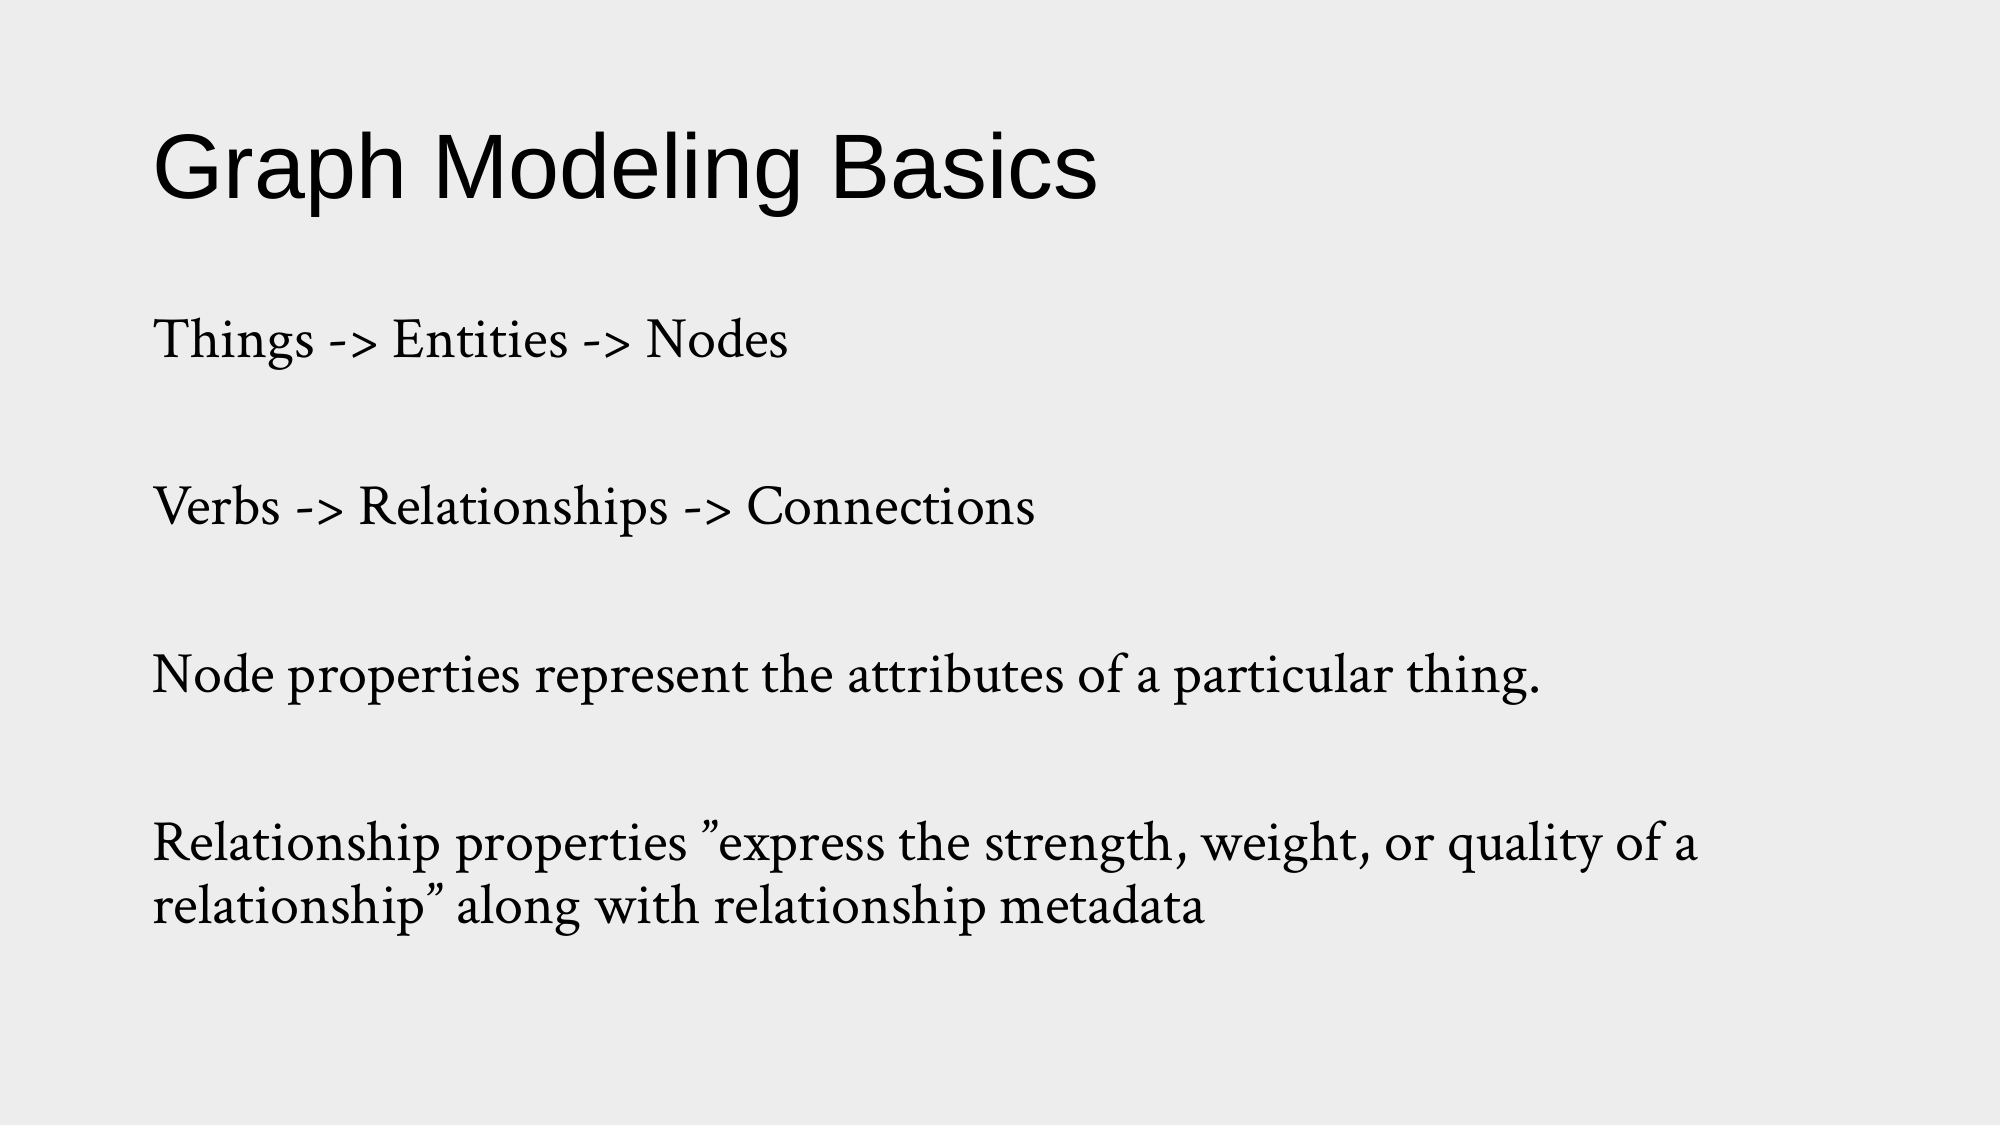

# Graph Modeling Basics
Things -> Entities -> Nodes

Verbs -> Relationships -> Connections

Node properties represent the attributes of a particular thing.

Relationship properties ”express the strength, weight, or quality of a relationship” along with relationship metadata